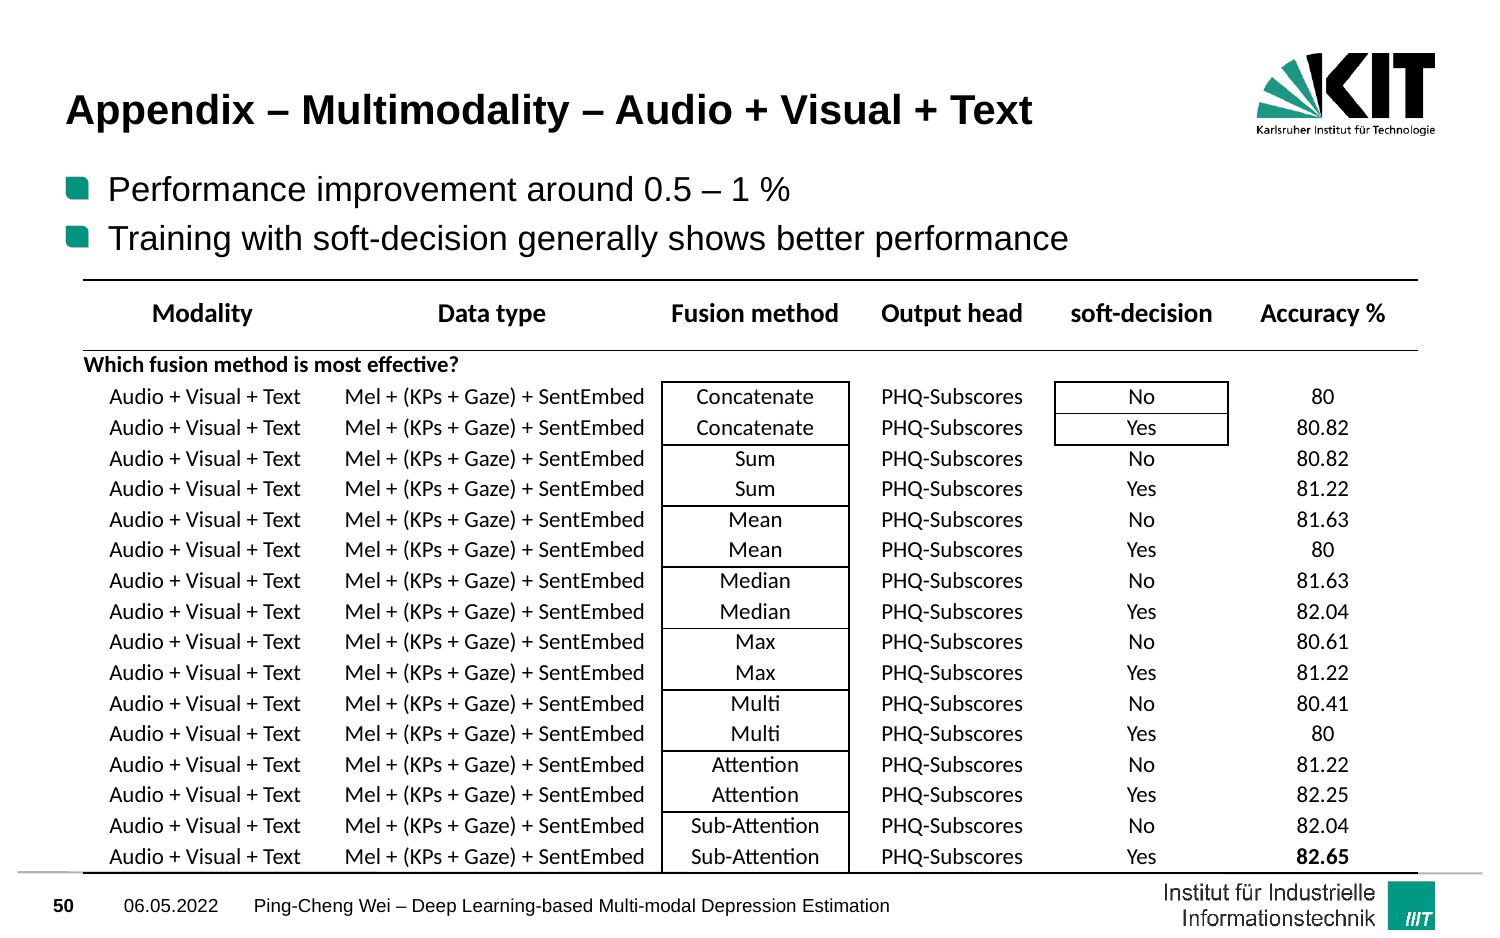

# Appendix – Multimodality – Audio + Visual + Text
Performance improvement around 0.5 – 1 %
Training with soft-decision generally shows better performance

| Modality | Data type | Fusion method | Output head | soft-decision | Accuracy % |
| --- | --- | --- | --- | --- | --- |
| Which fusion method is most effective? |  |  |  |  |  |
| Audio + Visual + Text | Mel + (KPs + Gaze) + SentEmbed | Concatenate | PHQ-Subscores | No | 80 |
| Audio + Visual + Text | Mel + (KPs + Gaze) + SentEmbed | Concatenate | PHQ-Subscores | Yes | 80.82 |
| Audio + Visual + Text | Mel + (KPs + Gaze) + SentEmbed | Sum | PHQ-Subscores | No | 80.82 |
| Audio + Visual + Text | Mel + (KPs + Gaze) + SentEmbed | Sum | PHQ-Subscores | Yes | 81.22 |
| Audio + Visual + Text | Mel + (KPs + Gaze) + SentEmbed | Mean | PHQ-Subscores | No | 81.63 |
| Audio + Visual + Text | Mel + (KPs + Gaze) + SentEmbed | Mean | PHQ-Subscores | Yes | 80 |
| Audio + Visual + Text | Mel + (KPs + Gaze) + SentEmbed | Median | PHQ-Subscores | No | 81.63 |
| Audio + Visual + Text | Mel + (KPs + Gaze) + SentEmbed | Median | PHQ-Subscores | Yes | 82.04 |
| Audio + Visual + Text | Mel + (KPs + Gaze) + SentEmbed | Max | PHQ-Subscores | No | 80.61 |
| Audio + Visual + Text | Mel + (KPs + Gaze) + SentEmbed | Max | PHQ-Subscores | Yes | 81.22 |
| Audio + Visual + Text | Mel + (KPs + Gaze) + SentEmbed | Multi | PHQ-Subscores | No | 80.41 |
| Audio + Visual + Text | Mel + (KPs + Gaze) + SentEmbed | Multi | PHQ-Subscores | Yes | 80 |
| Audio + Visual + Text | Mel + (KPs + Gaze) + SentEmbed | Attention | PHQ-Subscores | No | 81.22 |
| Audio + Visual + Text | Mel + (KPs + Gaze) + SentEmbed | Attention | PHQ-Subscores | Yes | 82.25 |
| Audio + Visual + Text | Mel + (KPs + Gaze) + SentEmbed | Sub-Attention | PHQ-Subscores | No | 82.04 |
| Audio + Visual + Text | Mel + (KPs + Gaze) + SentEmbed | Sub-Attention | PHQ-Subscores | Yes | 82.65 |